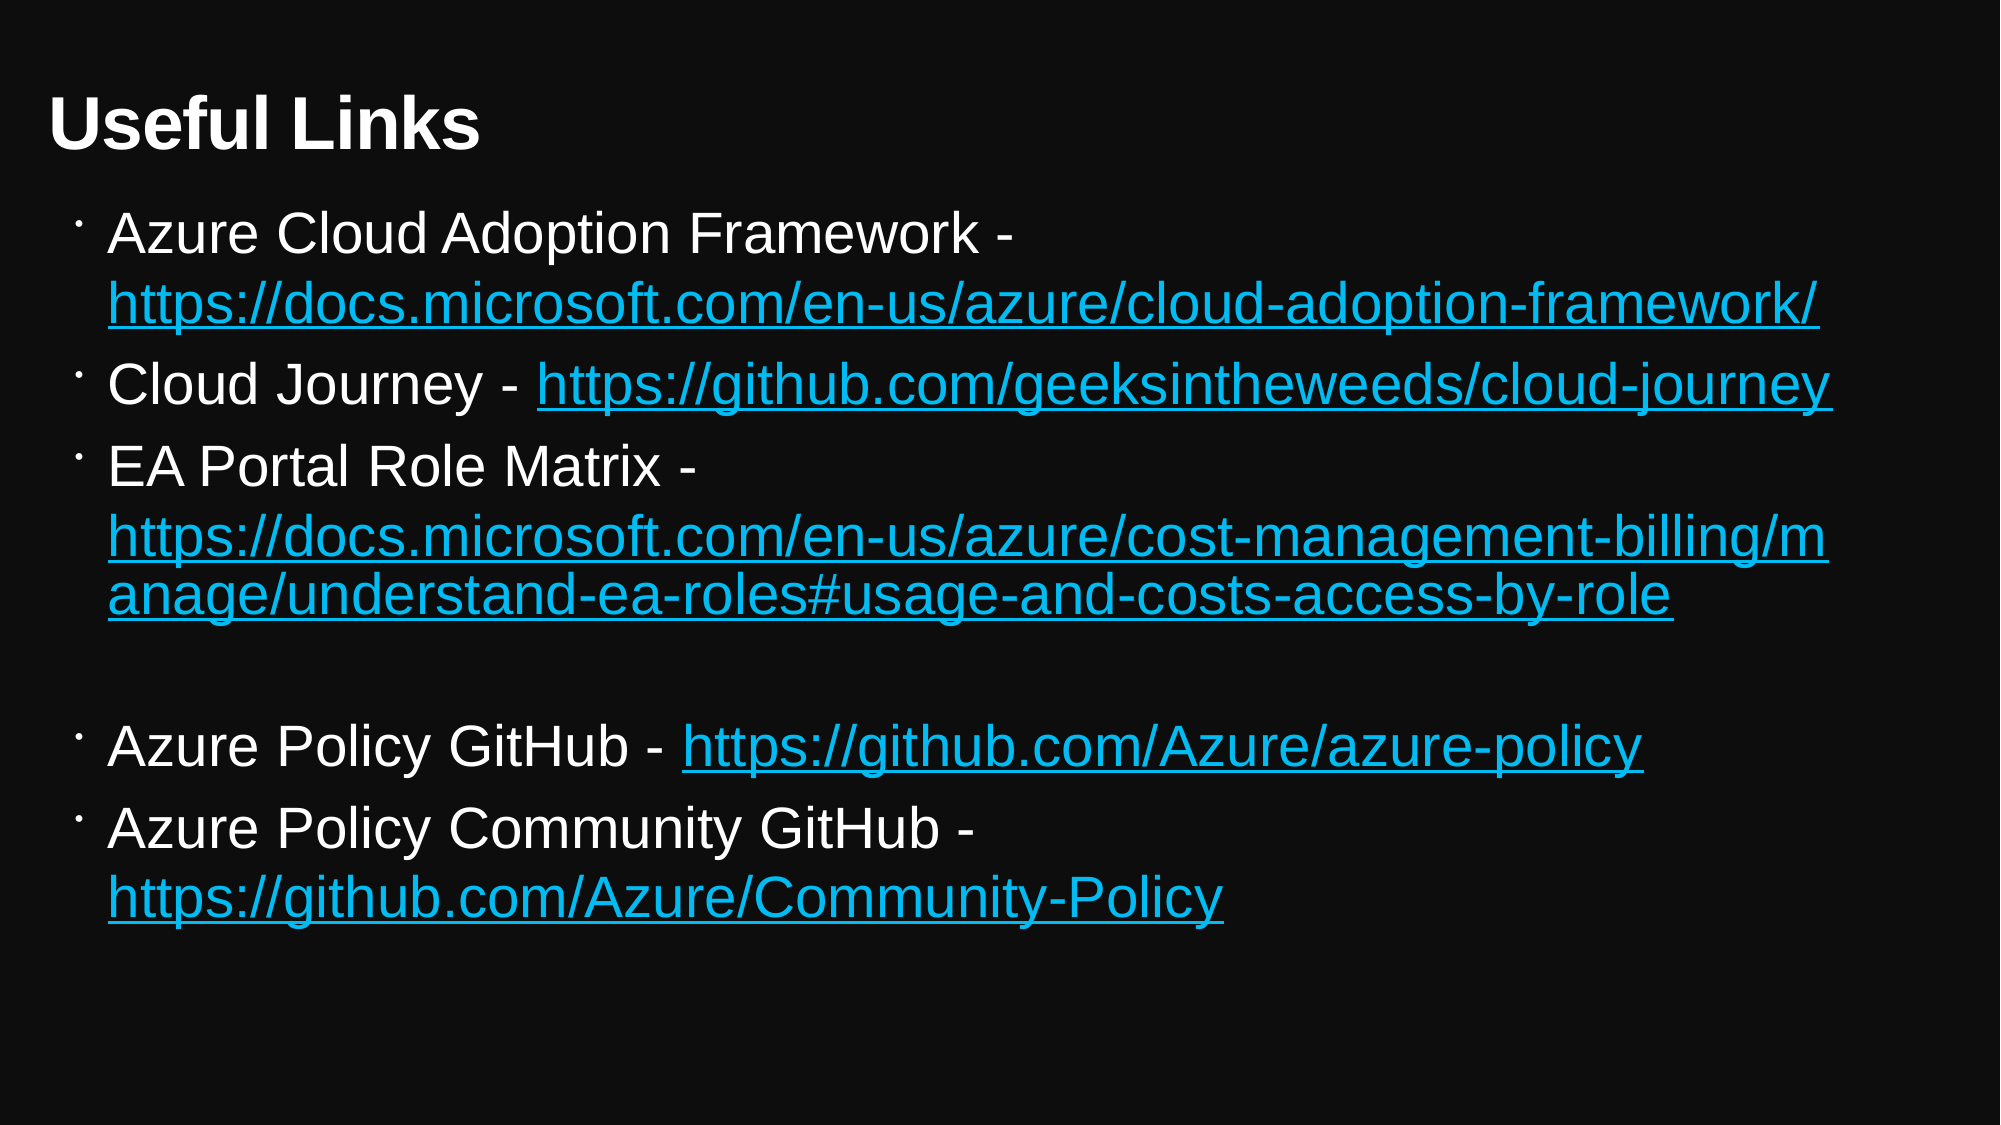

# Useful Links

Azure Cloud Adoption Framework - https://docs.microsoft.com/en-us/azure/cloud-adoption-framework/
Cloud Journey - https://github.com/geeksintheweeds/cloud-journey
EA Portal Role Matrix - https://docs.microsoft.com/en-us/azure/cost-management-billing/manage/understand-ea-roles#usage-and-costs-access-by-role
Azure Policy GitHub - https://github.com/Azure/azure-policy
Azure Policy Community GitHub - https://github.com/Azure/Community-Policy